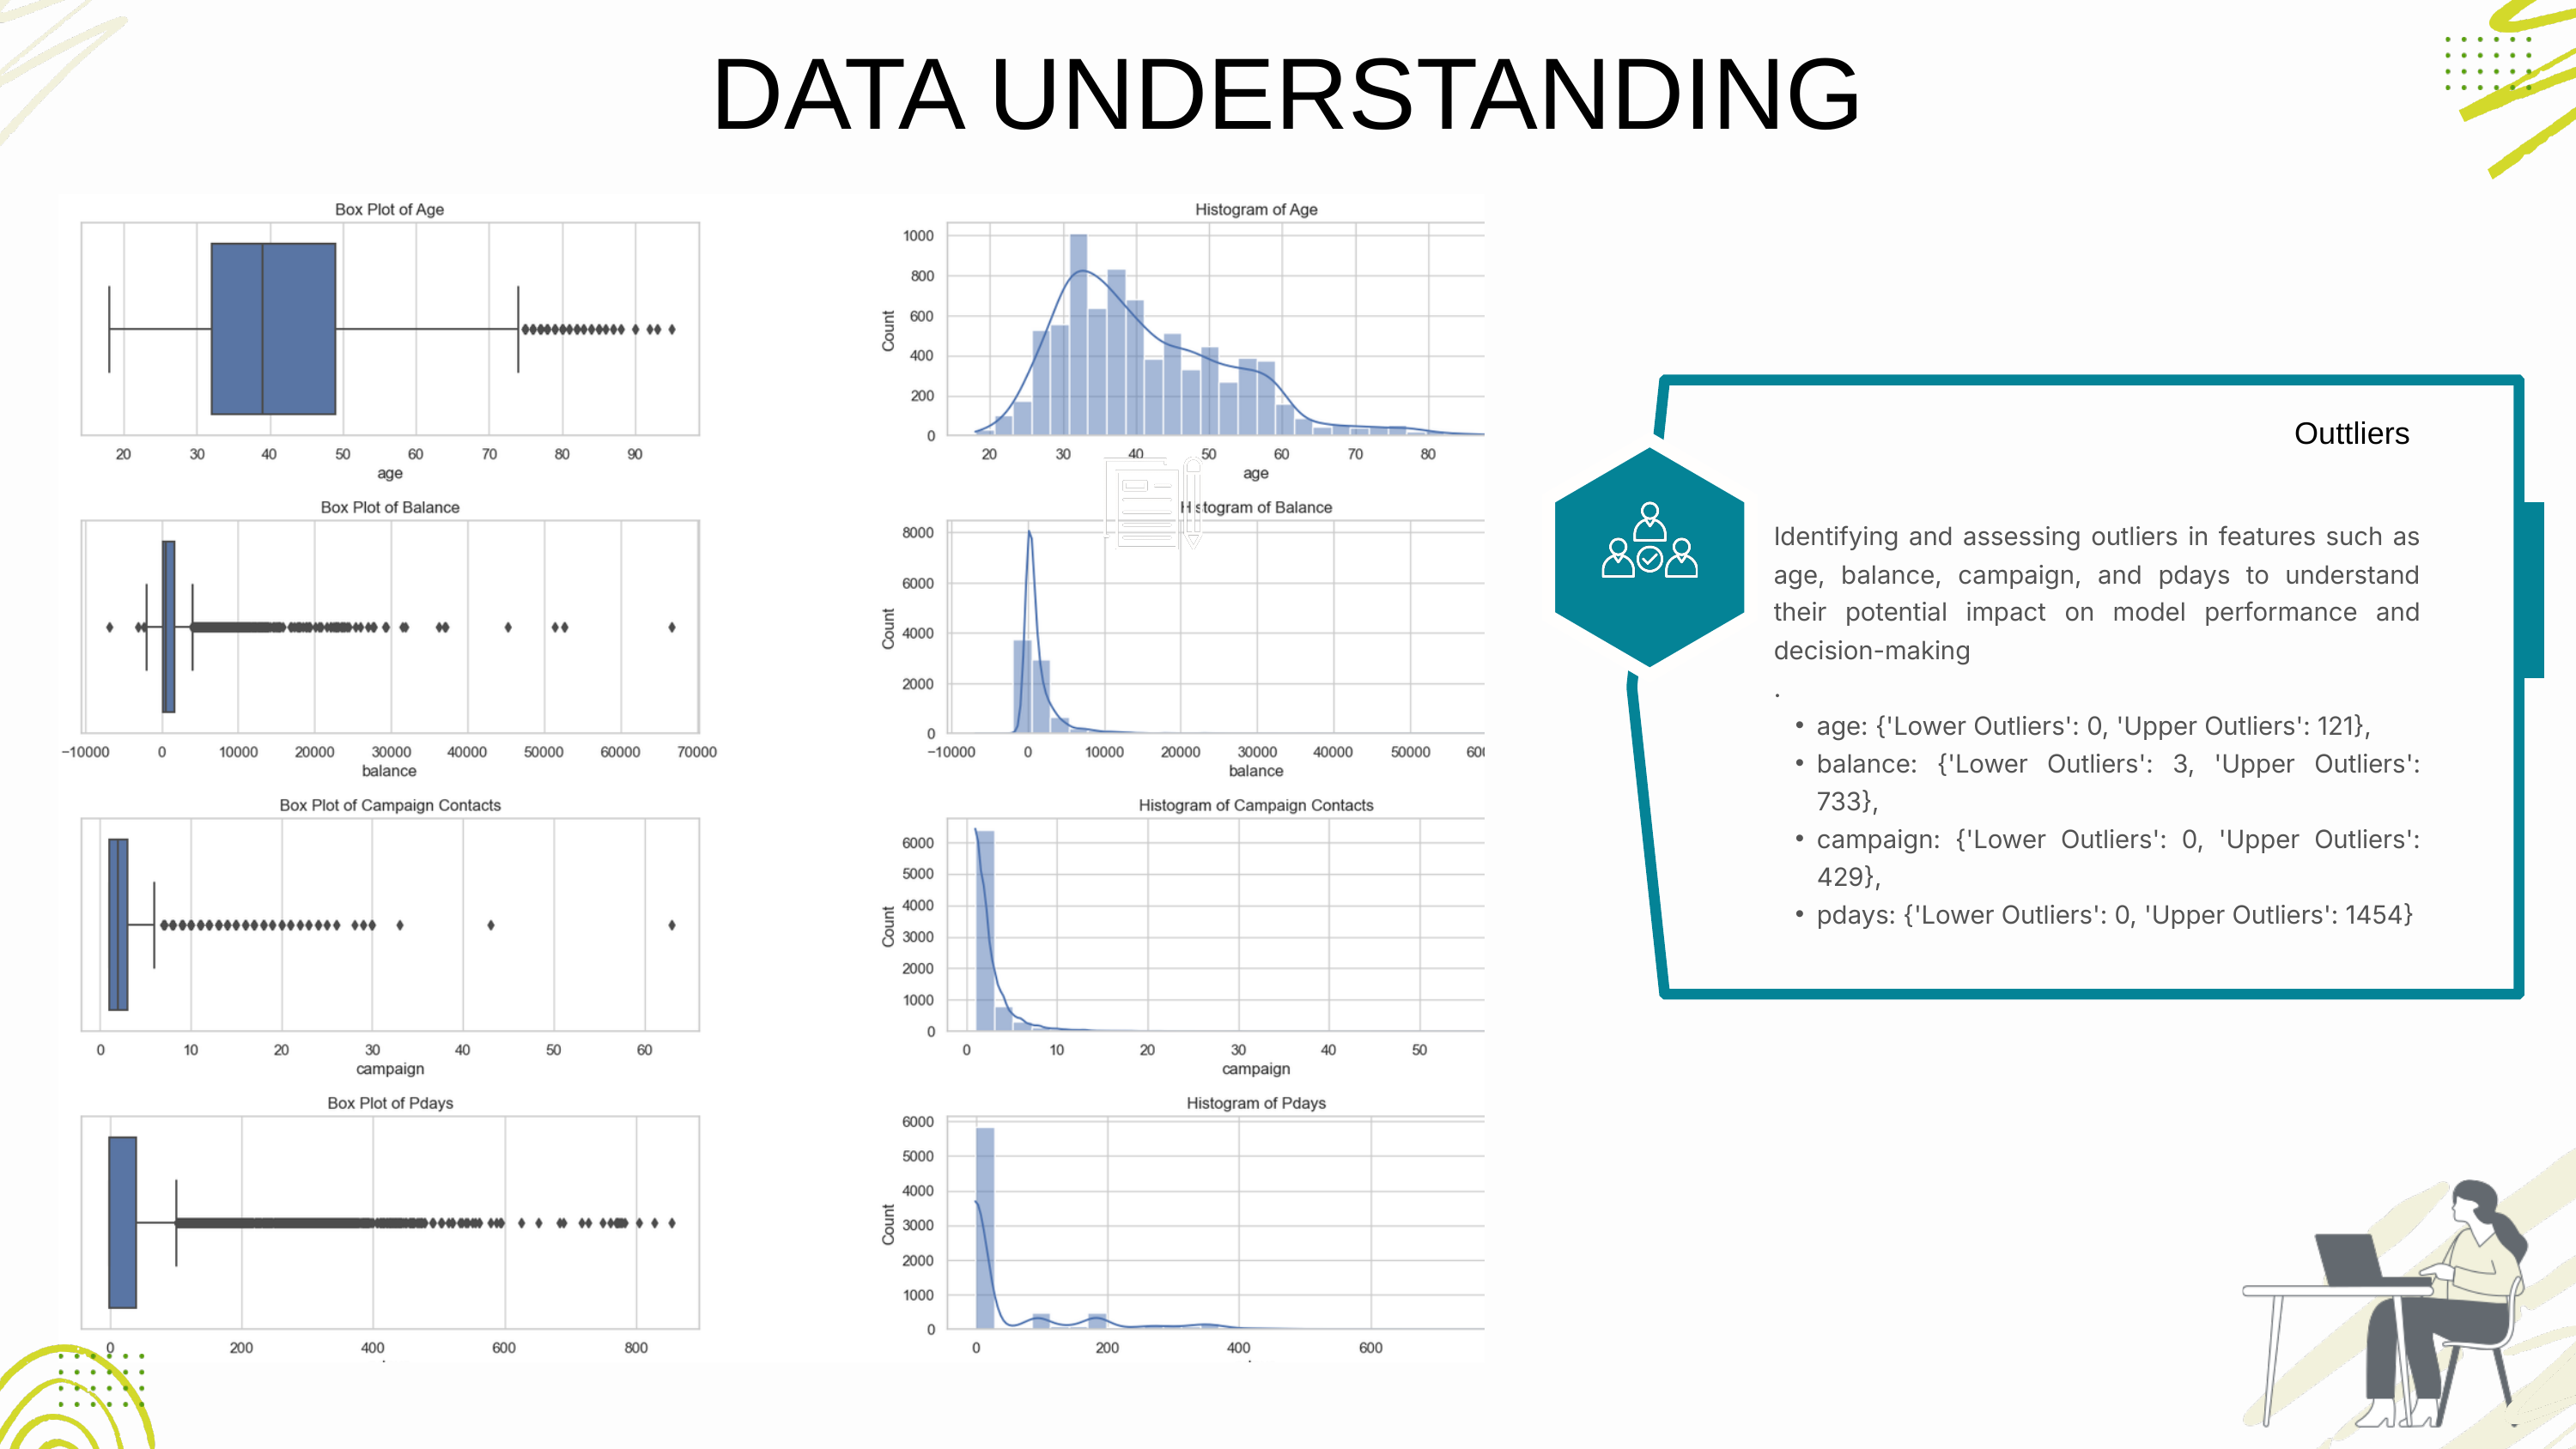

DATA UNDERSTANDING

Outtliers

Identifying and assessing outliers in features such as age, balance, campaign, and pdays to understand their potential impact on model performance and decision-making
.
age: {'Lower Outliers': 0, 'Upper Outliers': 121},
balance: {'Lower Outliers': 3, 'Upper Outliers': 733},
campaign: {'Lower Outliers': 0, 'Upper Outliers': 429},
pdays: {'Lower Outliers': 0, 'Upper Outliers': 1454}